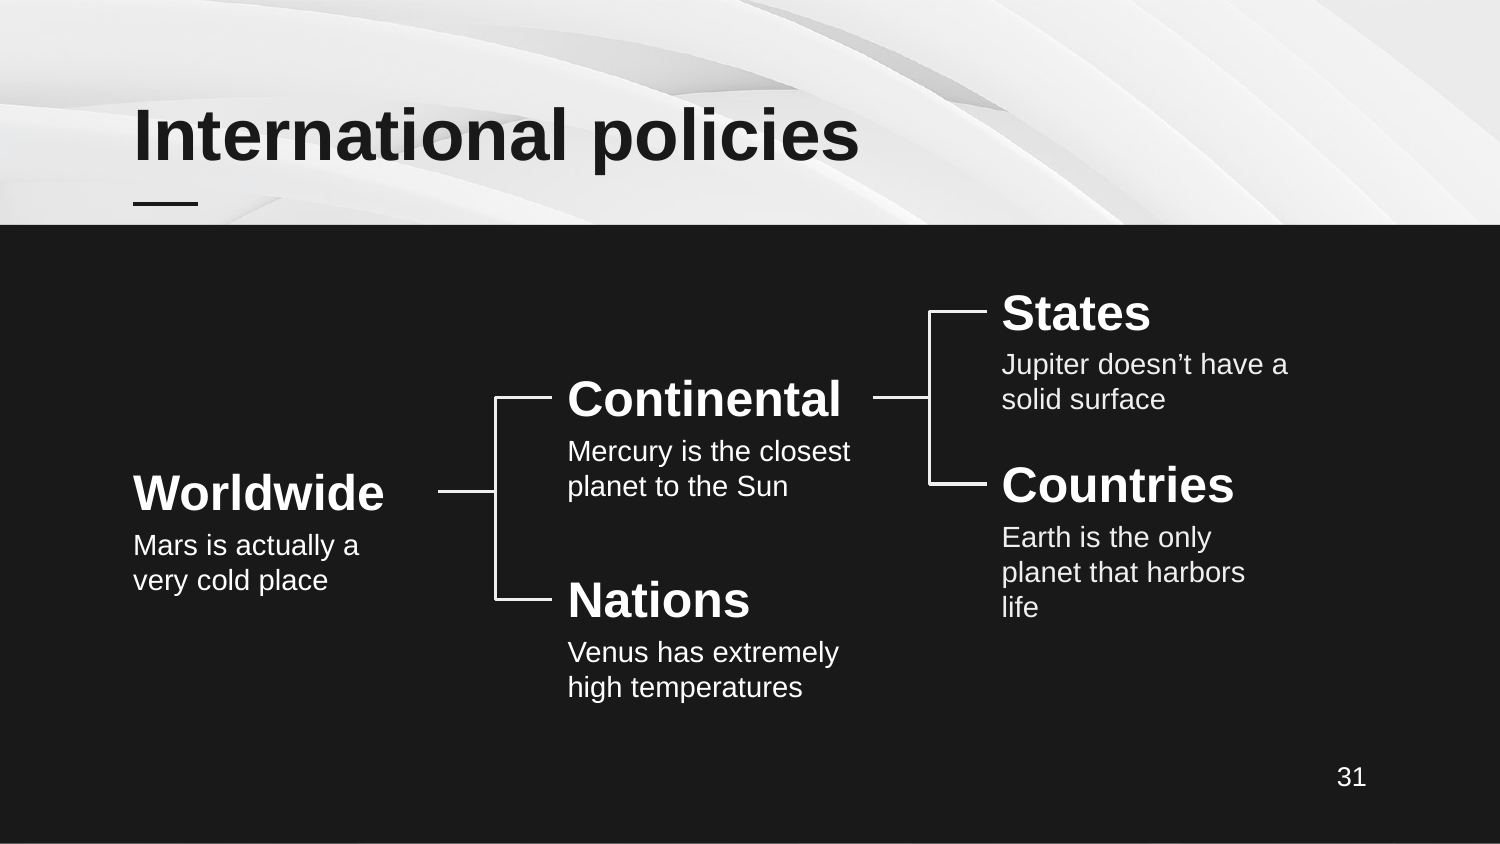

# International policies
States
Jupiter doesn’t have a solid surface
Continental
Mercury is the closest planet to the Sun
Countries
Worldwide
Earth is the only planet that harbors life
Mars is actually a very cold place
Nations
Venus has extremely high temperatures
31